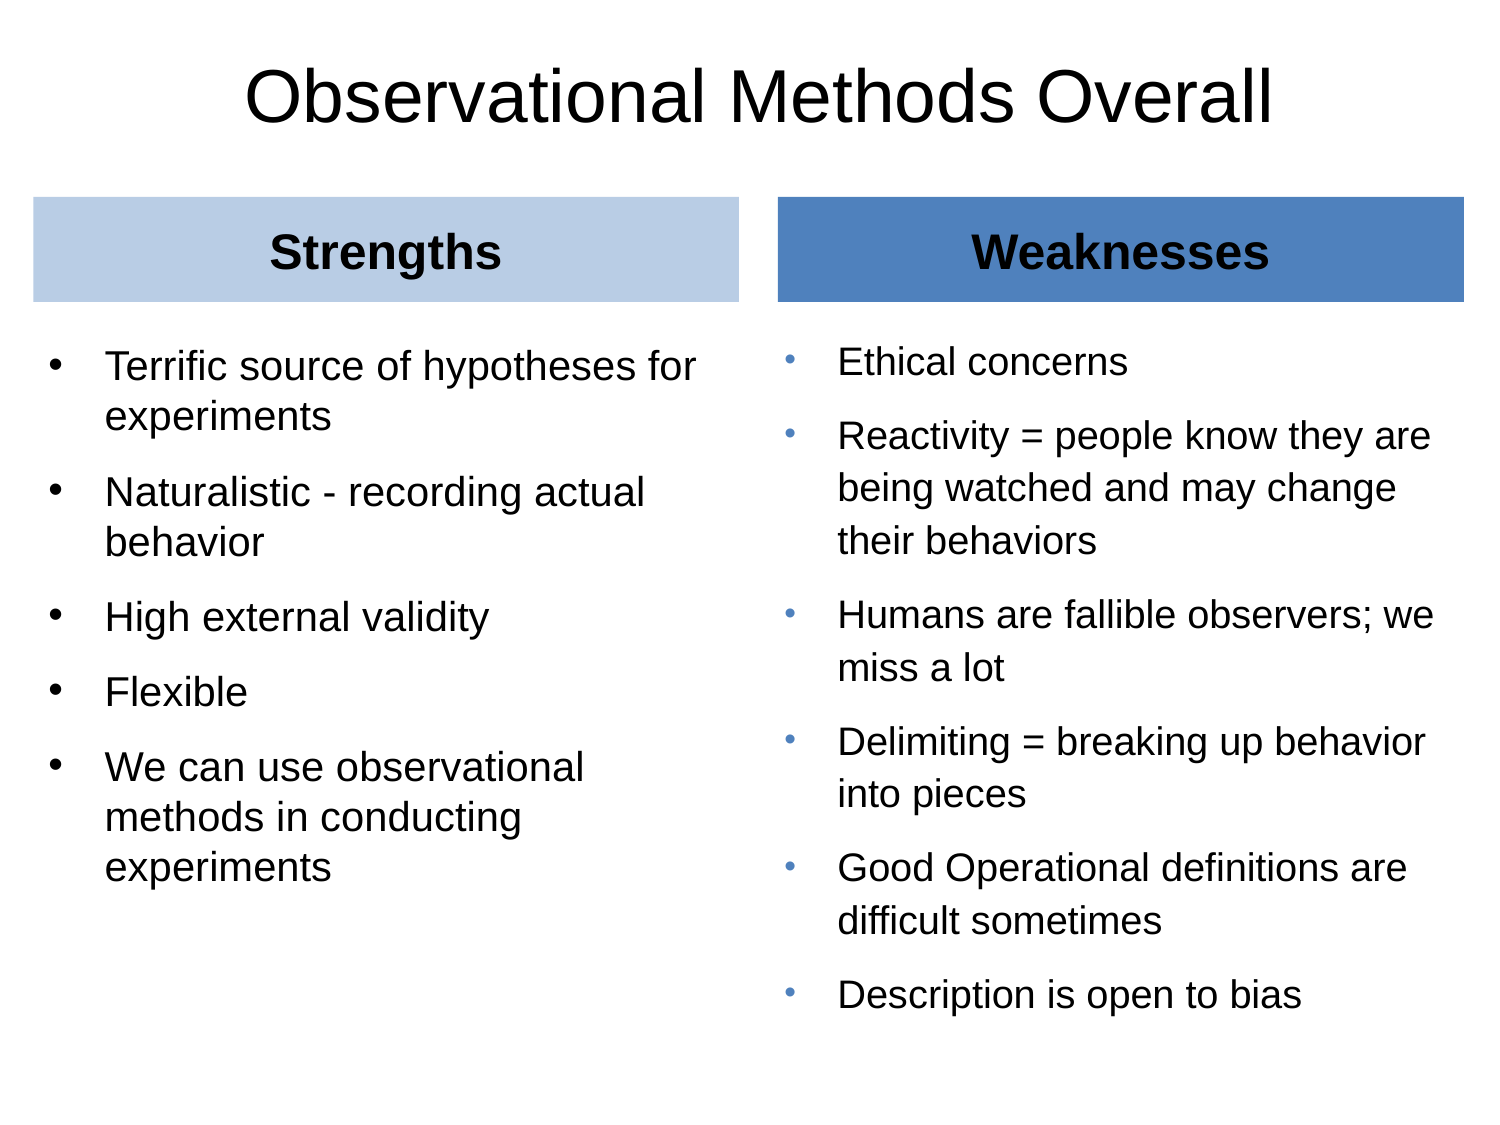

# Observational Methods Overall
Strengths
Weaknesses
Ethical concerns
Reactivity = people know they are being watched and may change their behaviors
Humans are fallible observers; we miss a lot
Delimiting = breaking up behavior into pieces
Good Operational definitions are difficult sometimes
Description is open to bias
Terrific source of hypotheses for experiments
Naturalistic - recording actual behavior
High external validity
Flexible
We can use observational methods in conducting experiments